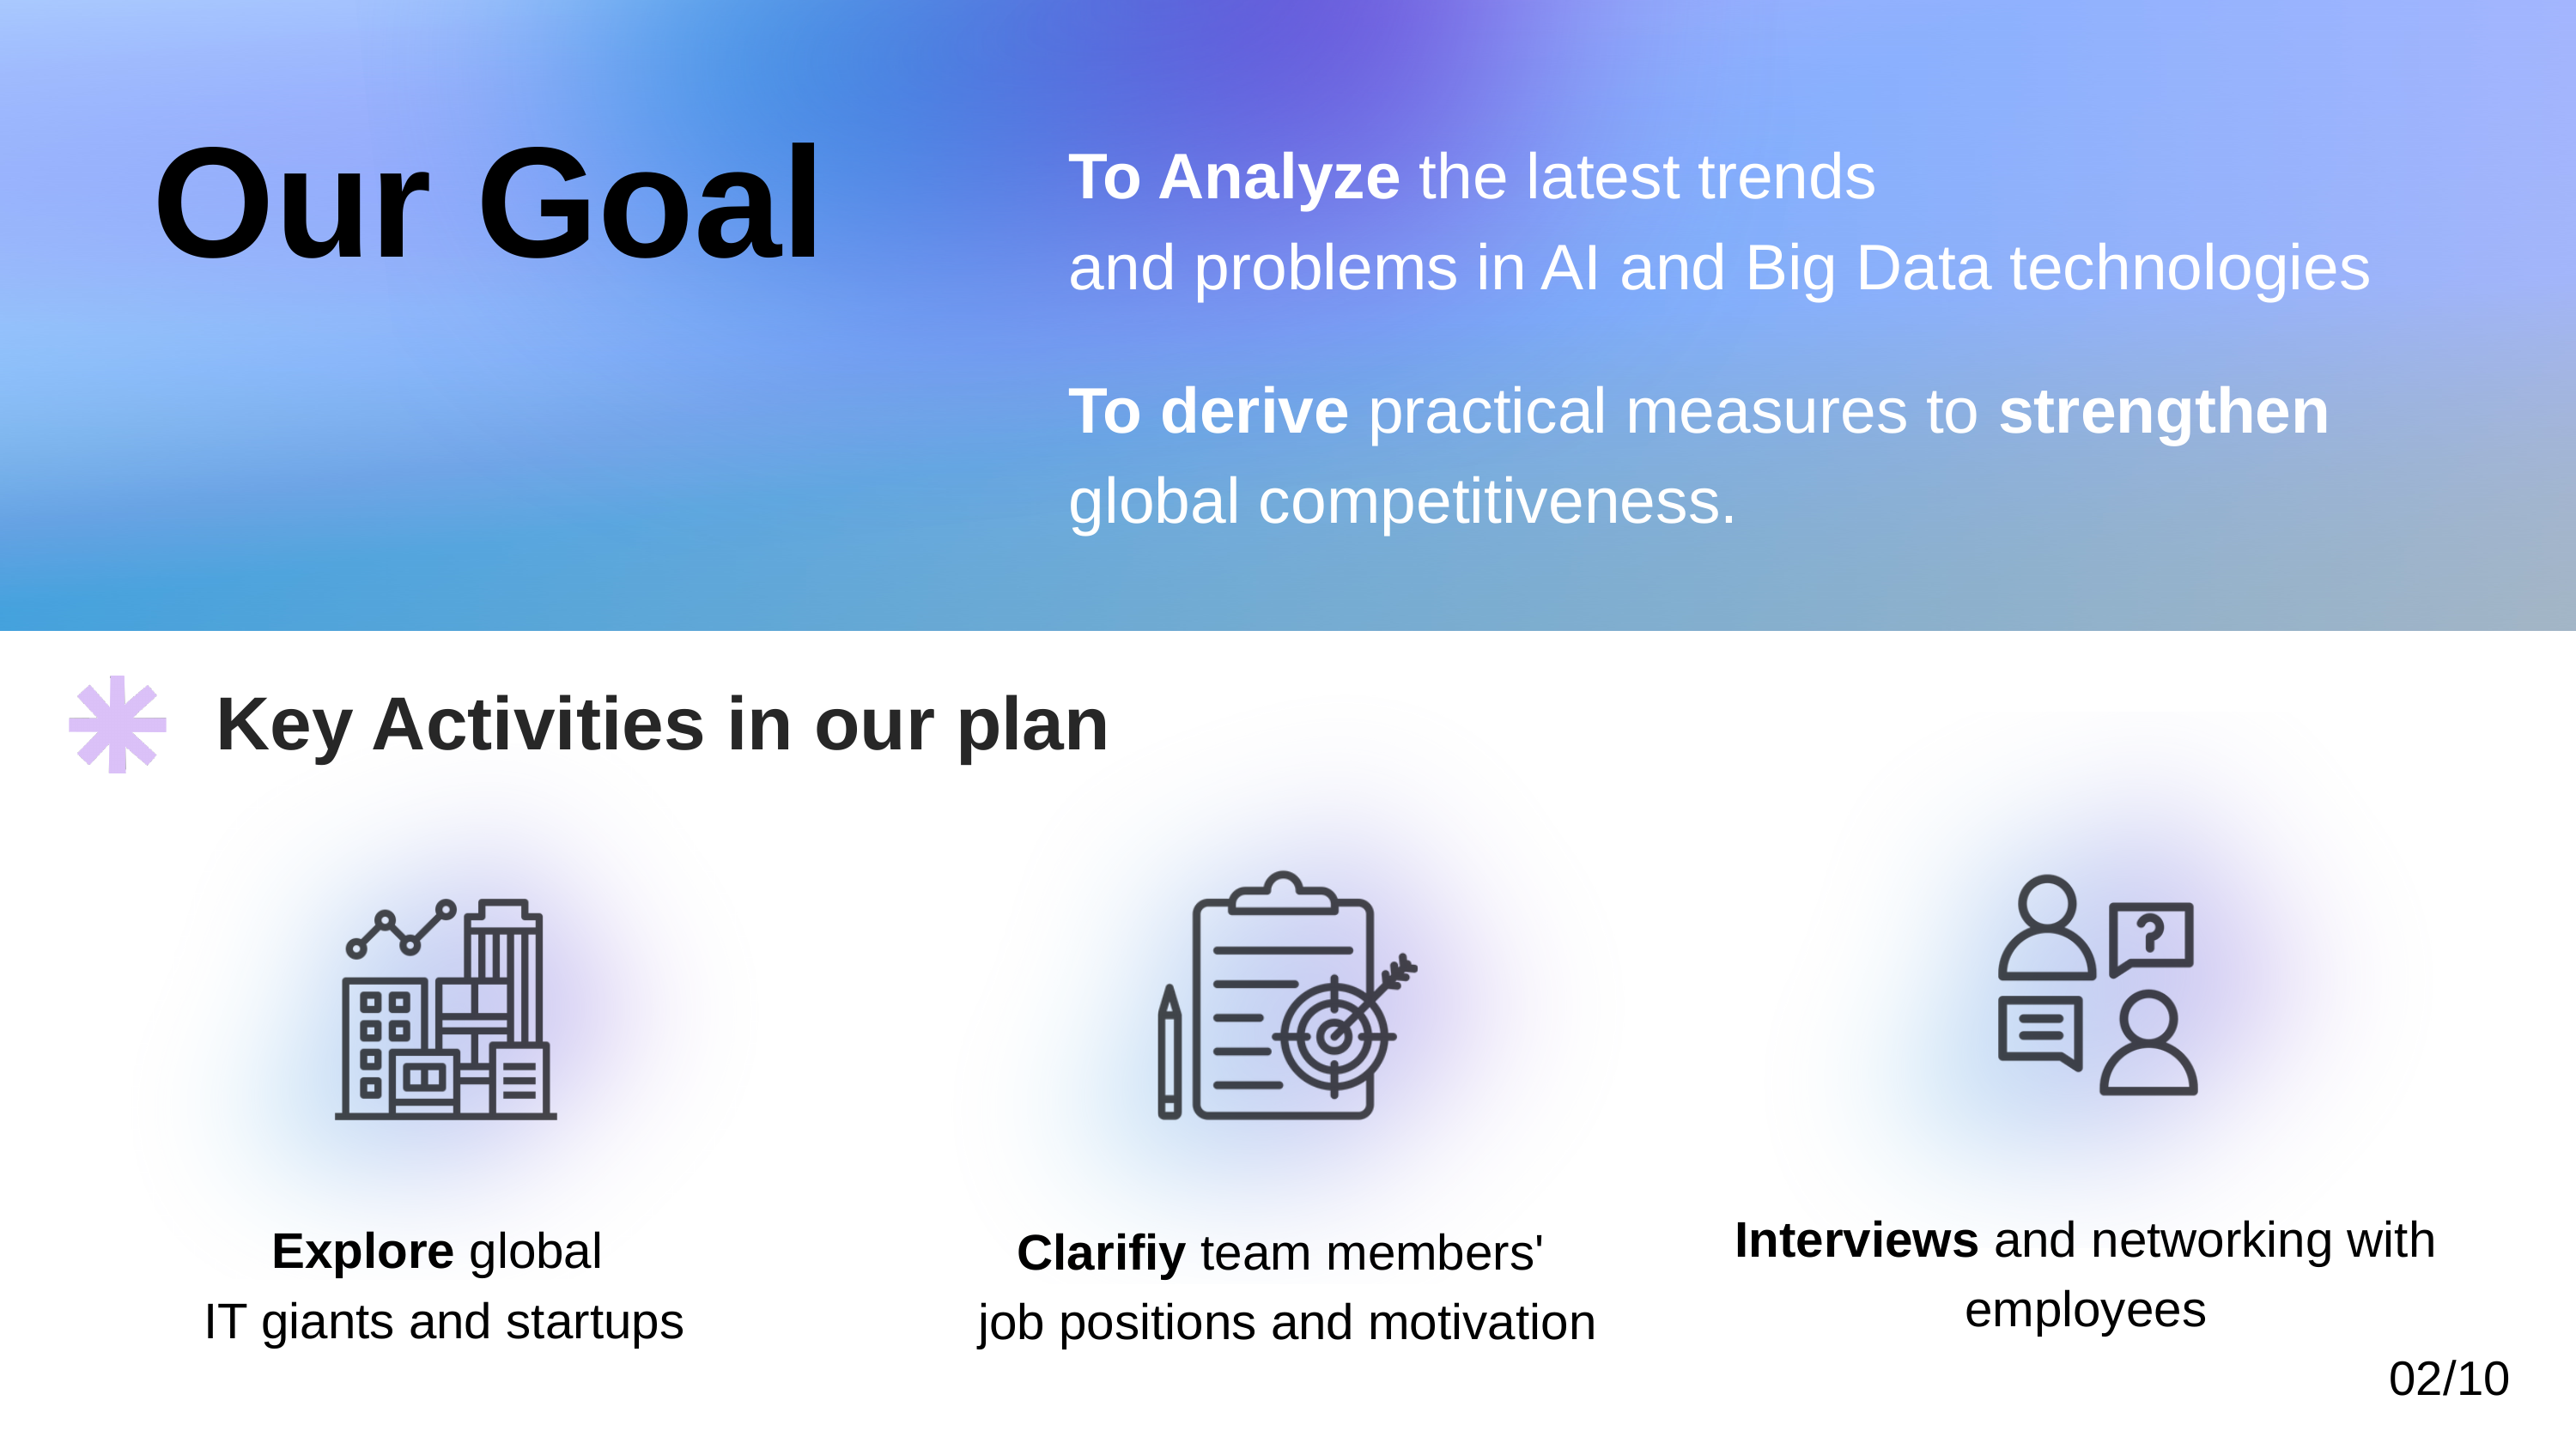

Our Goal
To Analyze the latest trends
and problems in AI and Big Data technologies
To derive practical measures to strengthen global competitiveness.

Key Activities in our plan

Interviews and networking with employees
Explore global
IT giants and startups
Clarifiy team members'
job positions and motivation

02/10